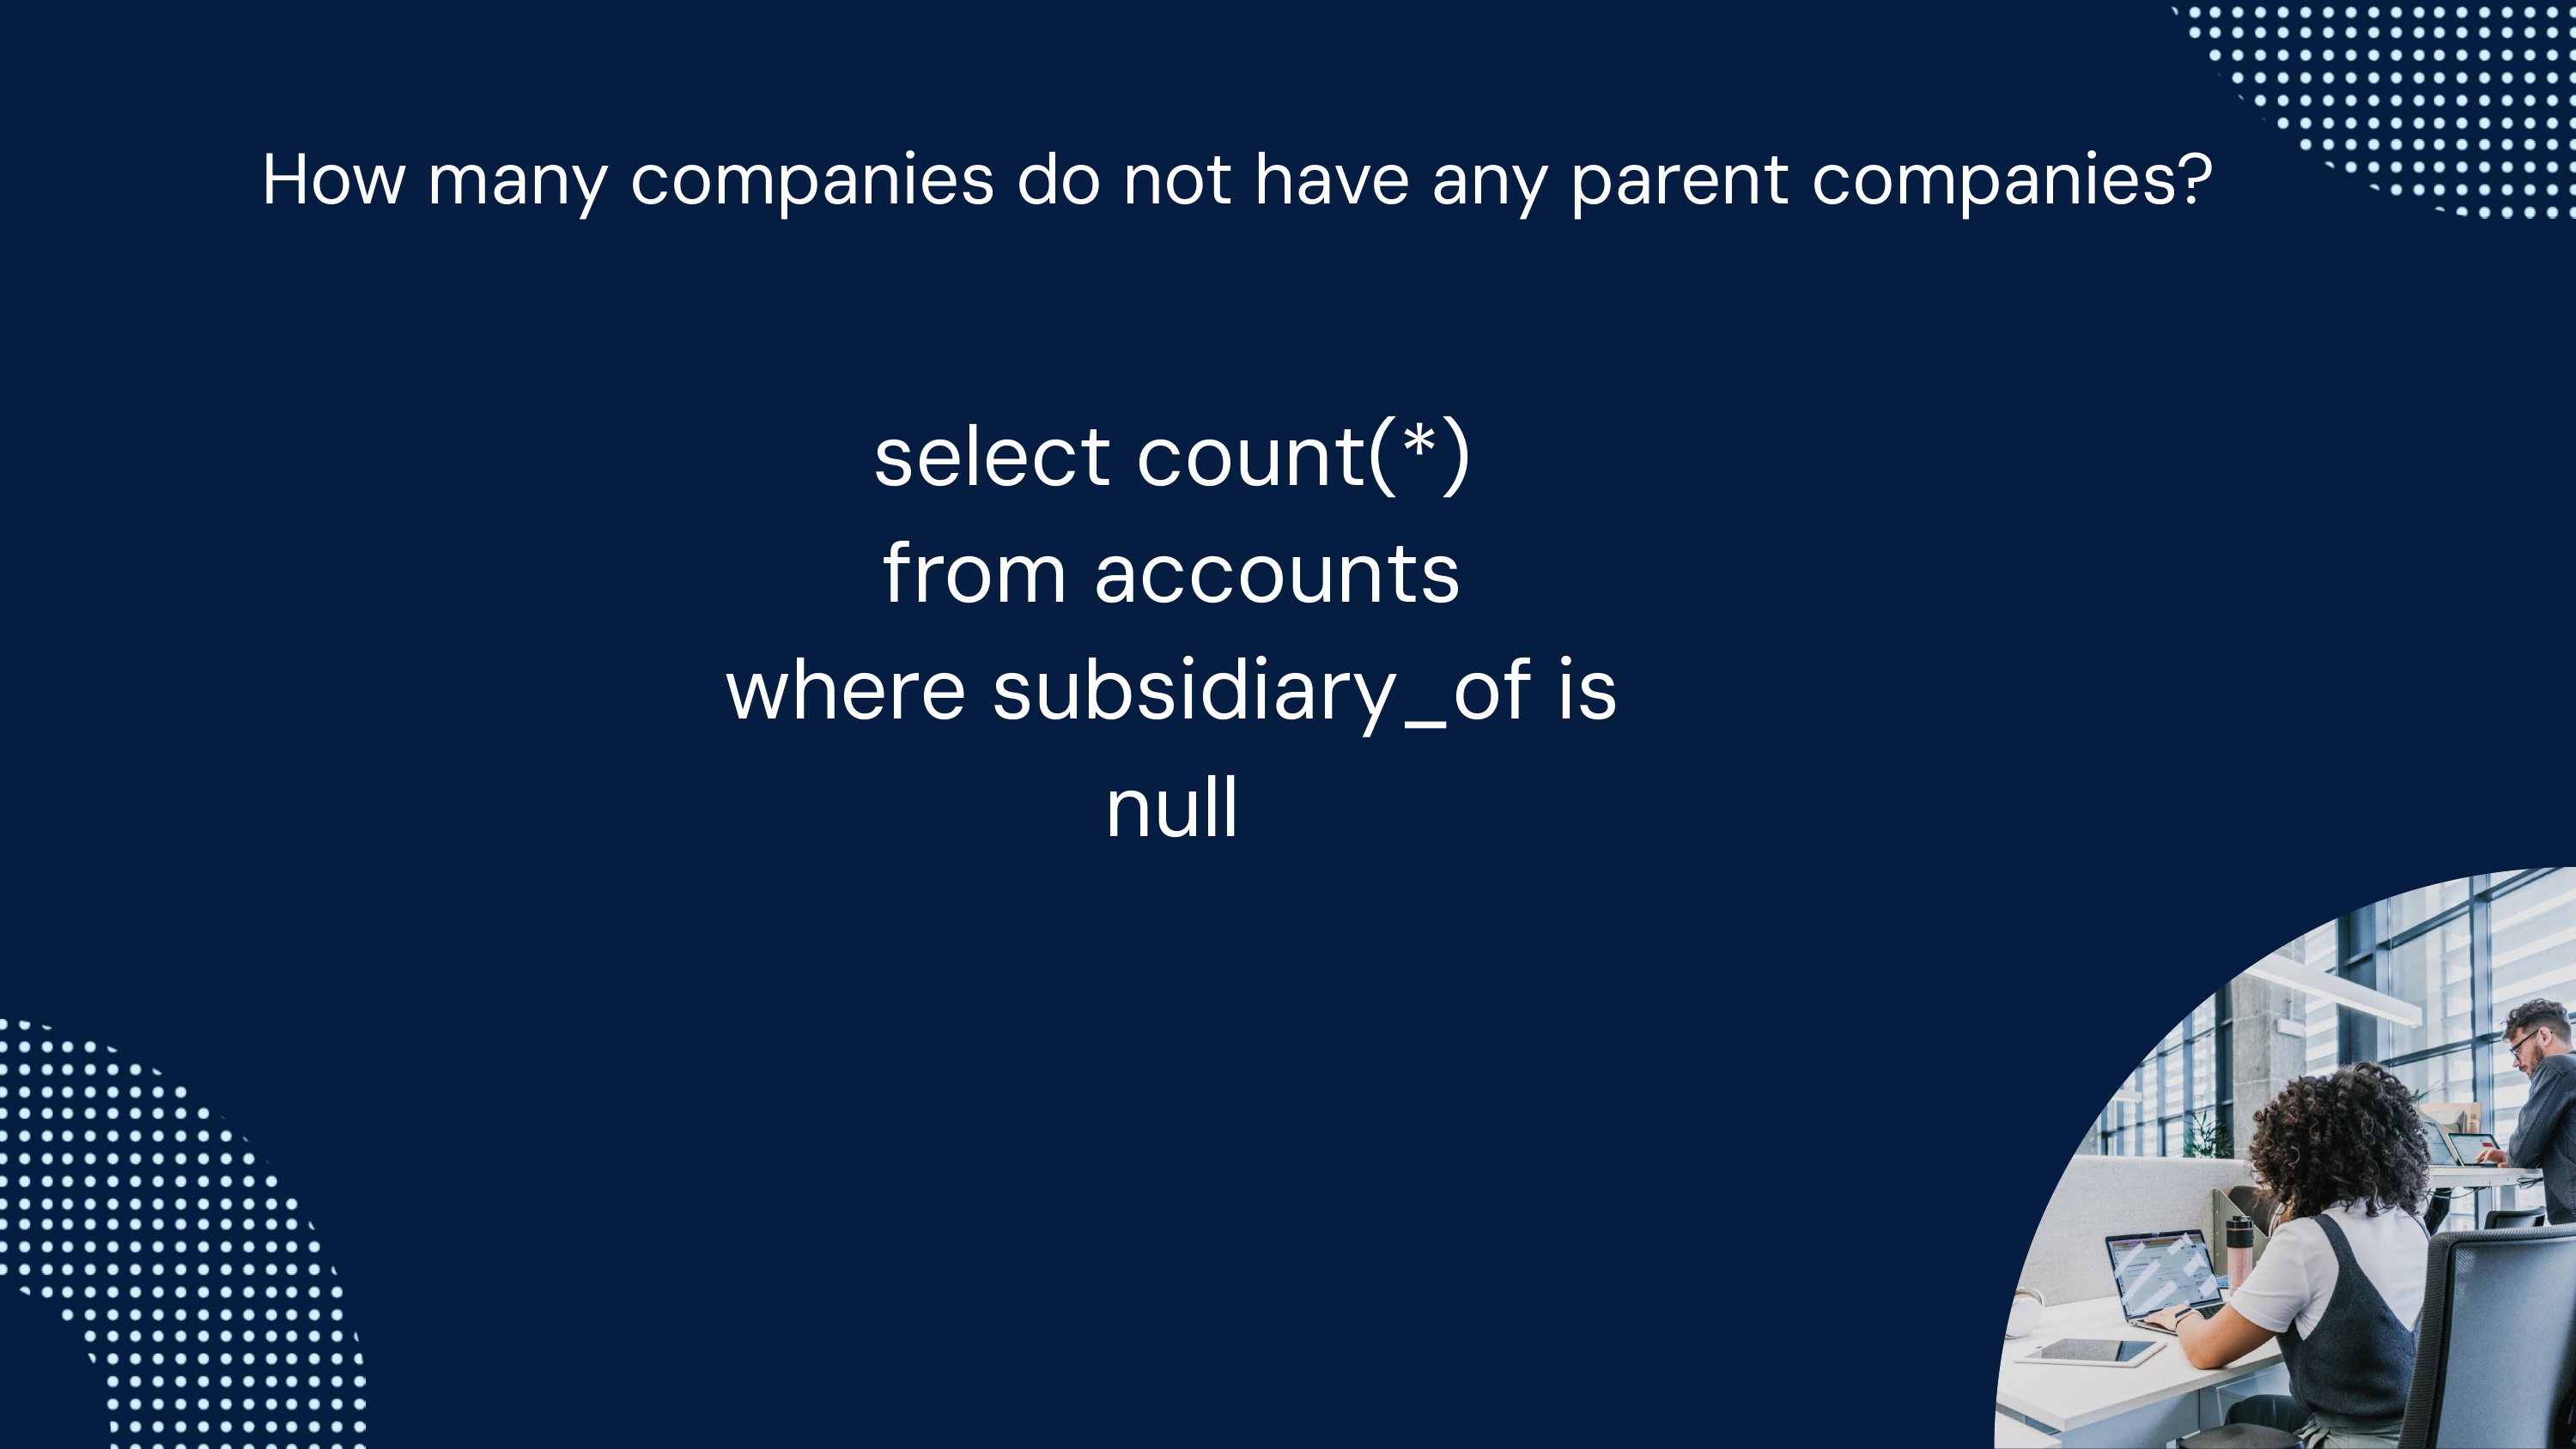

How many companies do not have any parent companies?
select count(*)
from accounts
where subsidiary_of is null